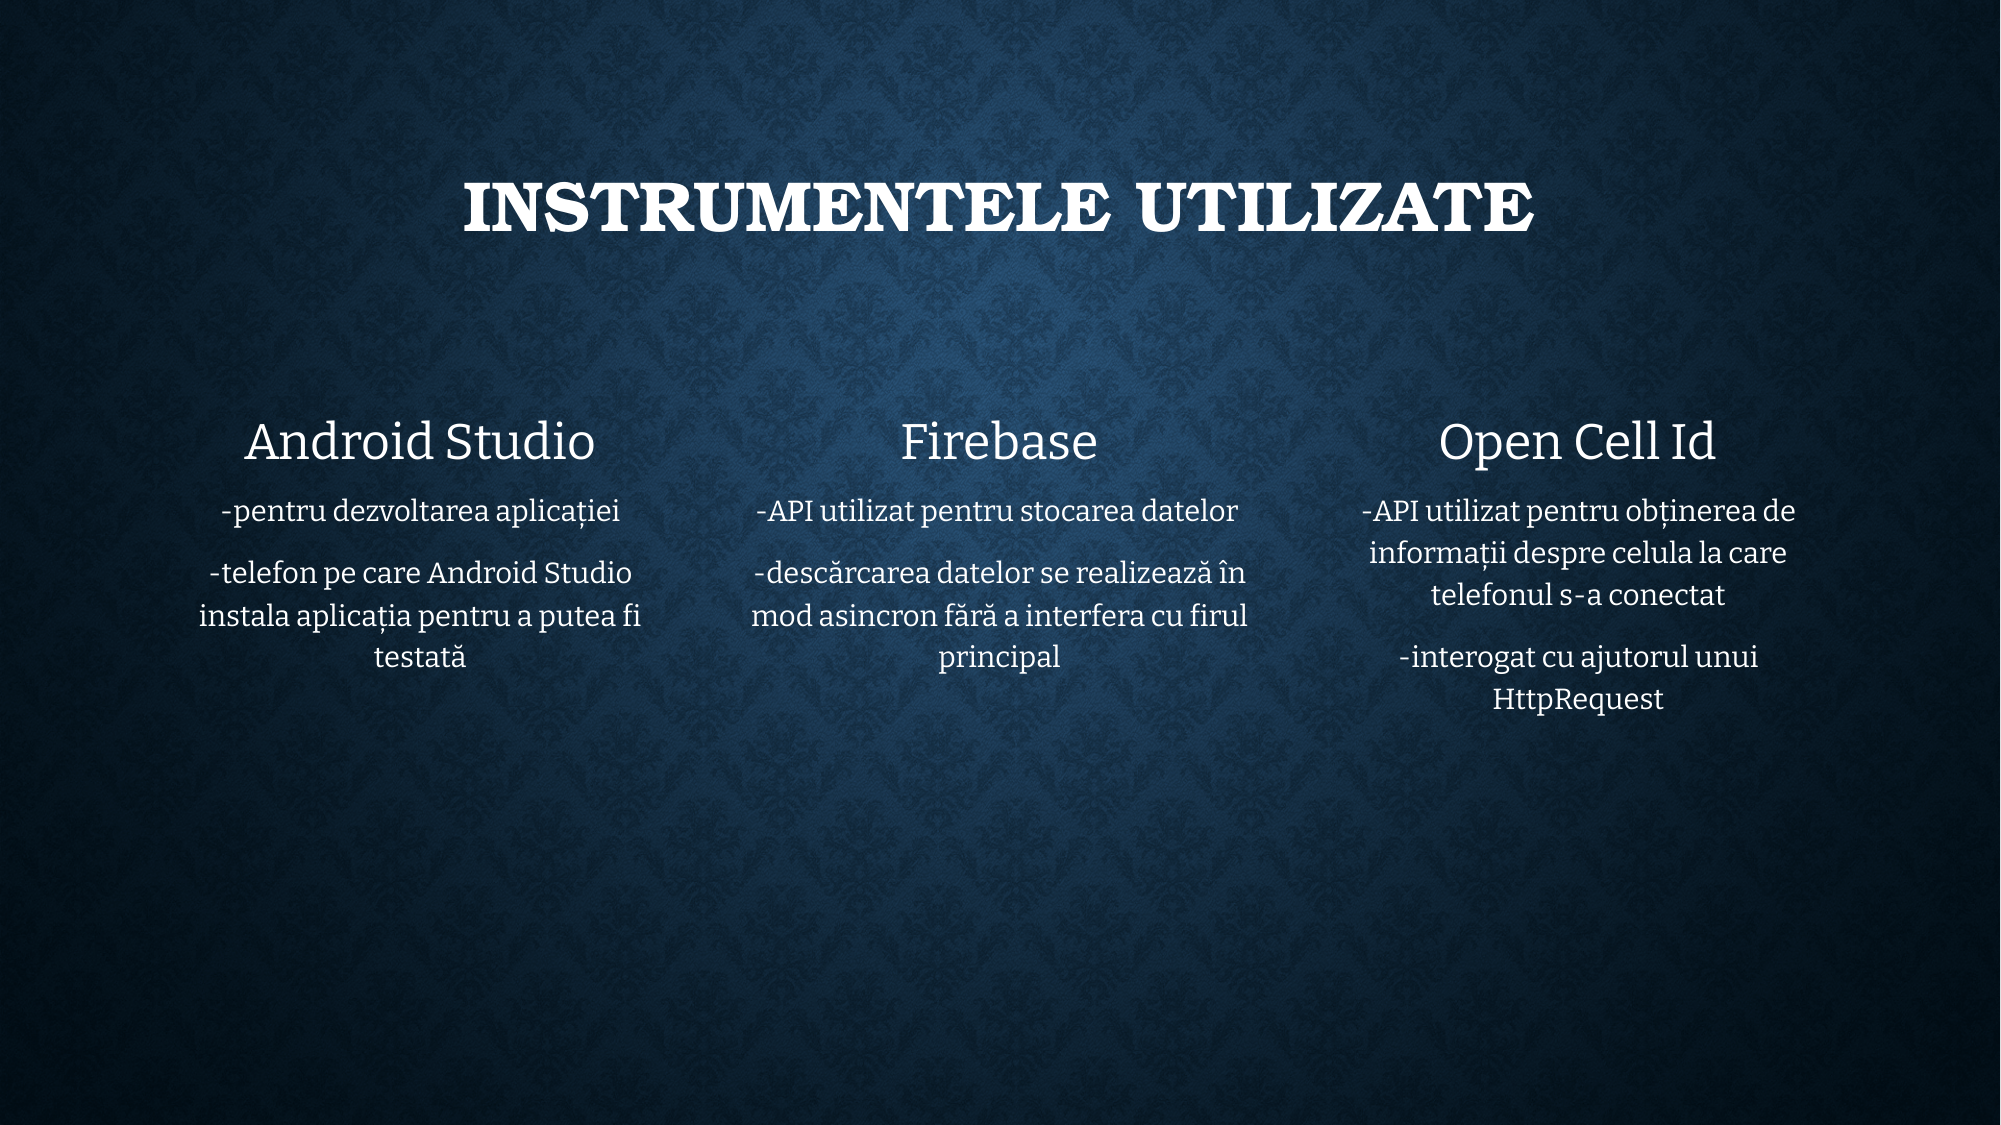

# INSTRUMENTELE UTILIZATE
Android Studio
Firebase
Open Cell Id
-pentru dezvoltarea aplicației
-telefon pe care Android Studio instala aplicația pentru a putea fi testată
-API utilizat pentru stocarea datelor
-descărcarea datelor se realizează în mod asincron fără a interfera cu firul principal
-API utilizat pentru obținerea de informații despre celula la care telefonul s-a conectat
-interogat cu ajutorul unui HttpRequest